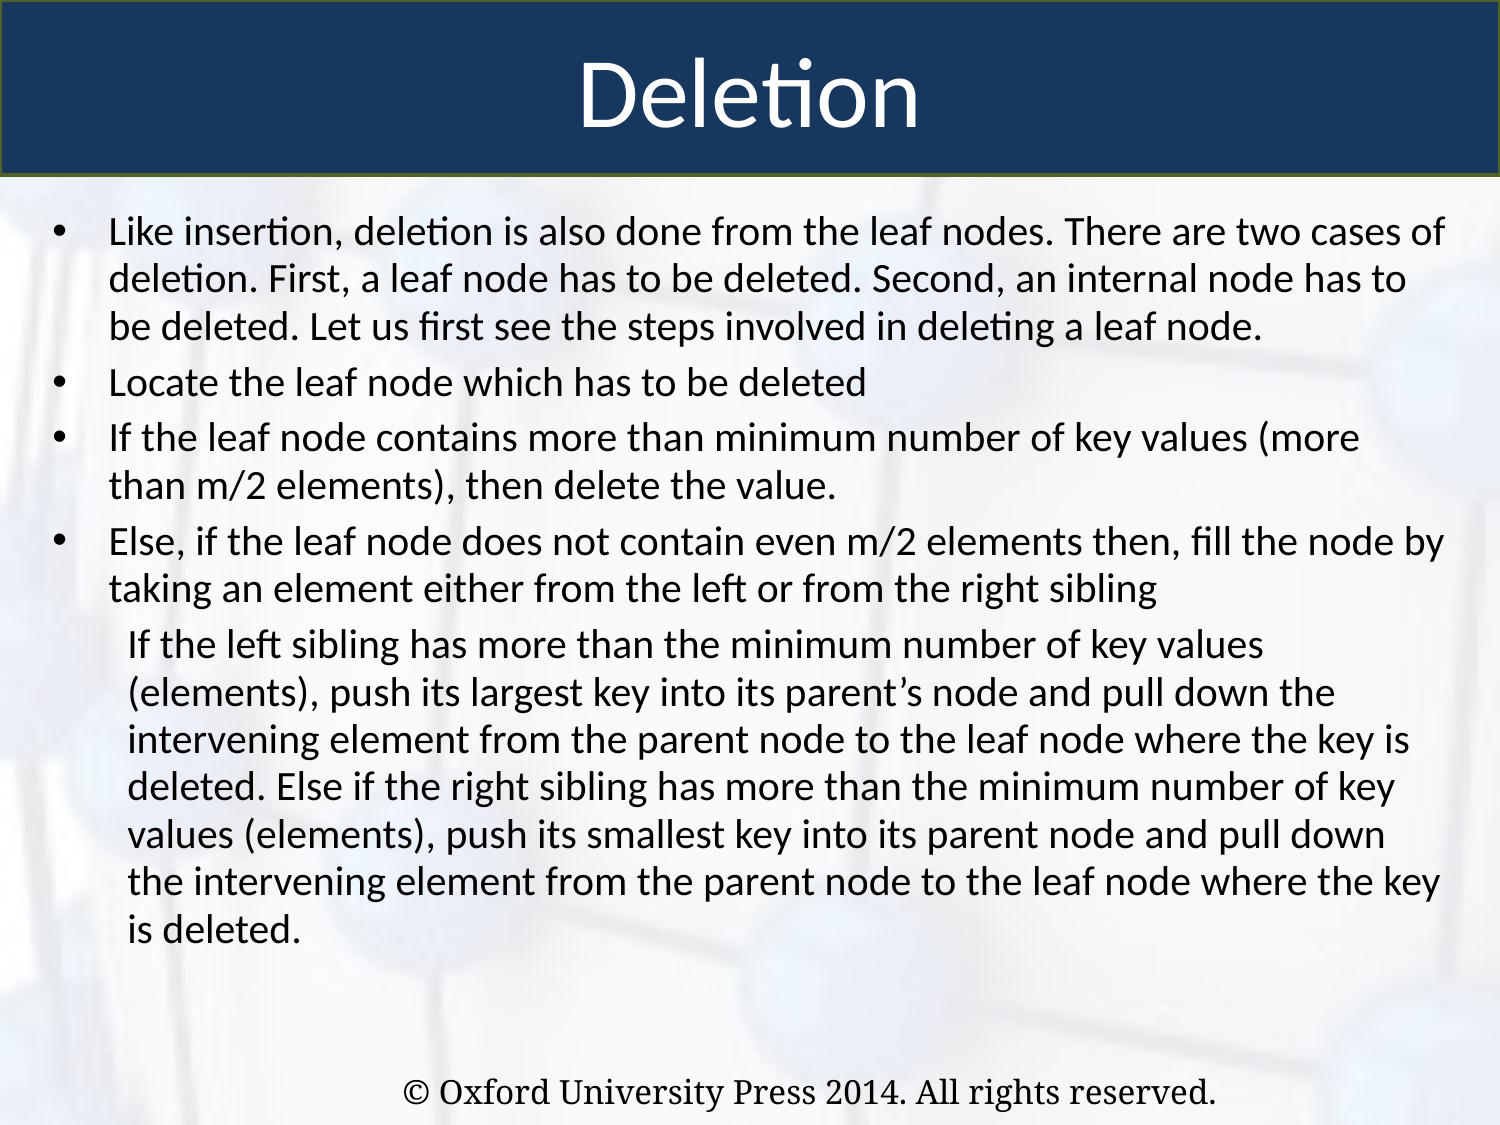

Deletion
Like insertion, deletion is also done from the leaf nodes. There are two cases of deletion. First, a leaf node has to be deleted. Second, an internal node has to be deleted. Let us first see the steps involved in deleting a leaf node.
Locate the leaf node which has to be deleted
If the leaf node contains more than minimum number of key values (more than m/2 elements), then delete the value.
Else, if the leaf node does not contain even m/2 elements then, fill the node by taking an element either from the left or from the right sibling
If the left sibling has more than the minimum number of key values (elements), push its largest key into its parent’s node and pull down the intervening element from the parent node to the leaf node where the key is deleted. Else if the right sibling has more than the minimum number of key values (elements), push its smallest key into its parent node and pull down the intervening element from the parent node to the leaf node where the key is deleted.